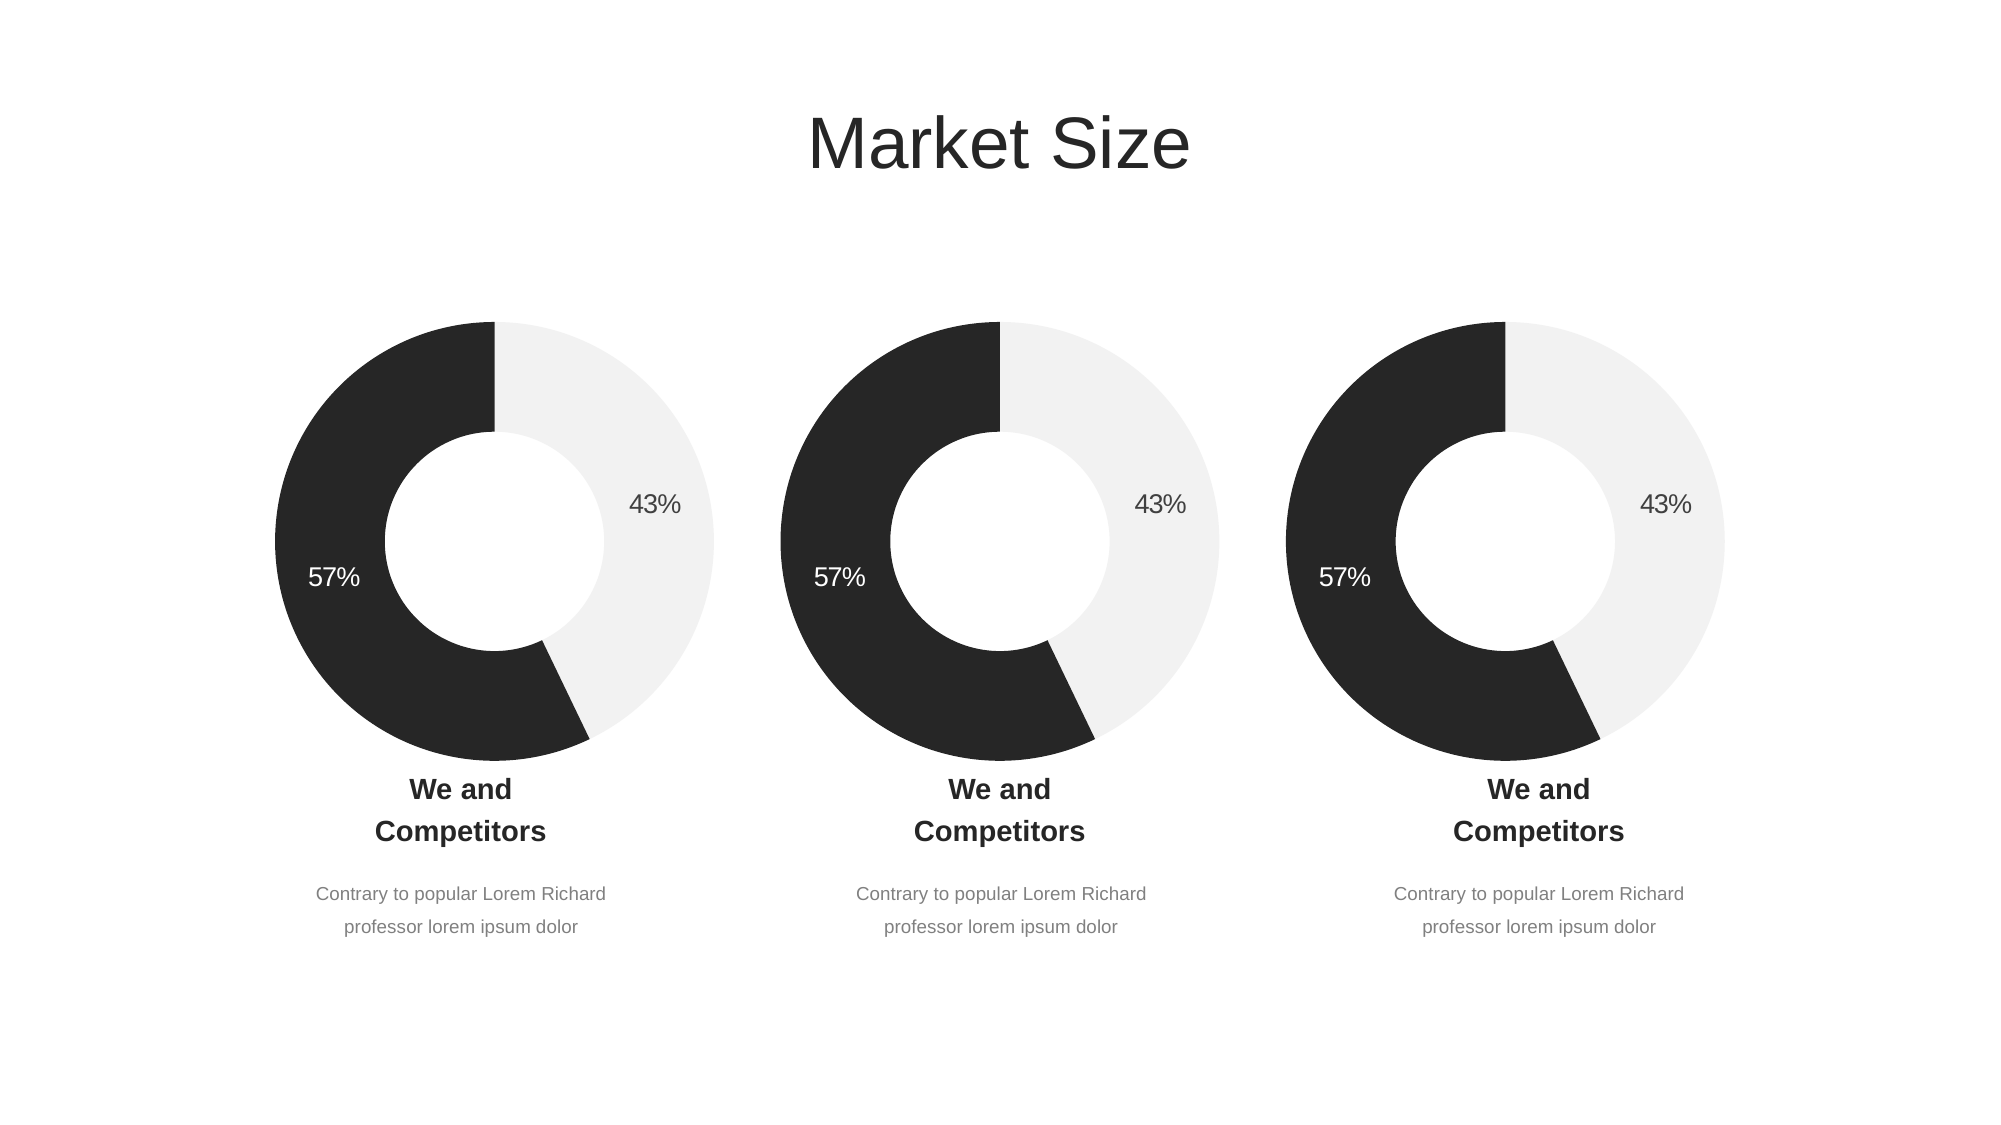

Market Size

### Chart

| Category | Sales |
|---|---|
| 1st Qtr | 3.0 |
| 2nd Qtr | 4.0 |

### Chart

| Category | Sales |
|---|---|
| 1st Qtr | 3.0 |
| 2nd Qtr | 4.0 |

### Chart

| Category | Sales |
|---|---|
| 1st Qtr | 3.0 |
| 2nd Qtr | 4.0 |
We and Competitors
We and Competitors
We and Competitors
Contrary to popular Lorem Richard professor lorem ipsum dolor
Contrary to popular Lorem Richard professor lorem ipsum dolor
Contrary to popular Lorem Richard professor lorem ipsum dolor